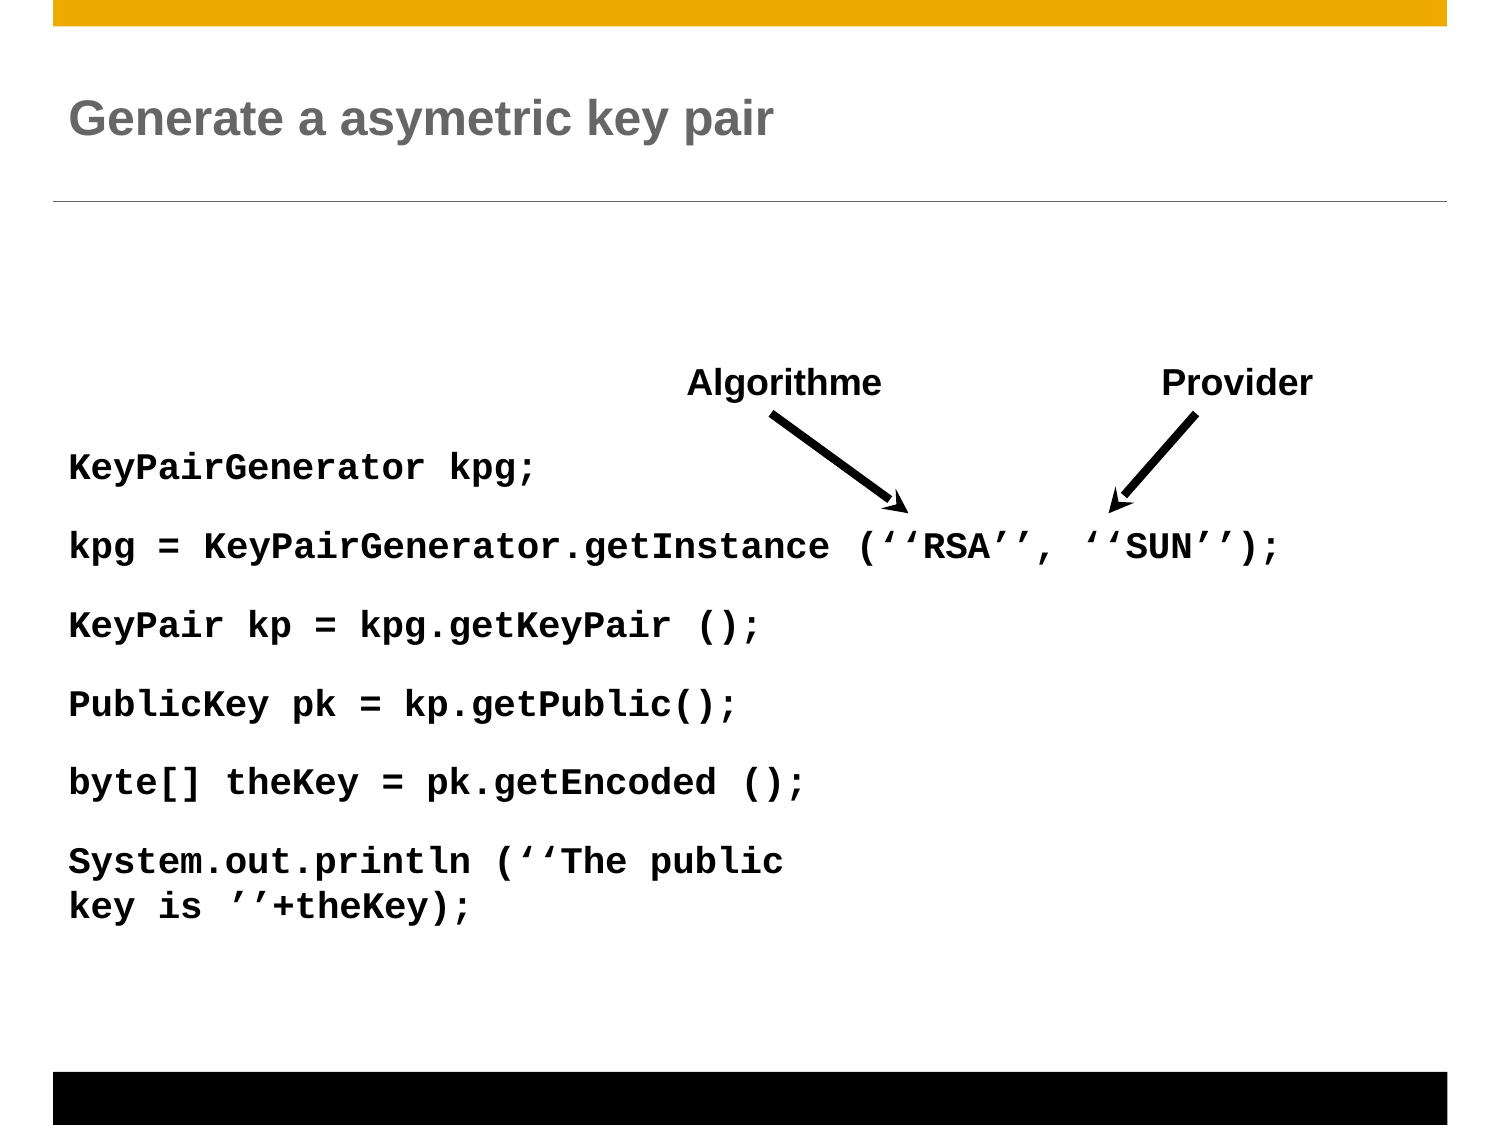

# Generate a asymetric key pair

Algorithme
Provider

KeyPairGenerator kpg;

kpg = KeyPairGenerator.getInstance
(‘‘RSA’’,
‘‘SUN’’);
KeyPair kp = kpg.getKeyPair ();
PublicKey pk = kp.getPublic();  byte[] theKey = pk.getEncoded ();
System.out.println (‘‘The public key is ’’+theKey);

©  2011 SAP AG. All rights reserved.